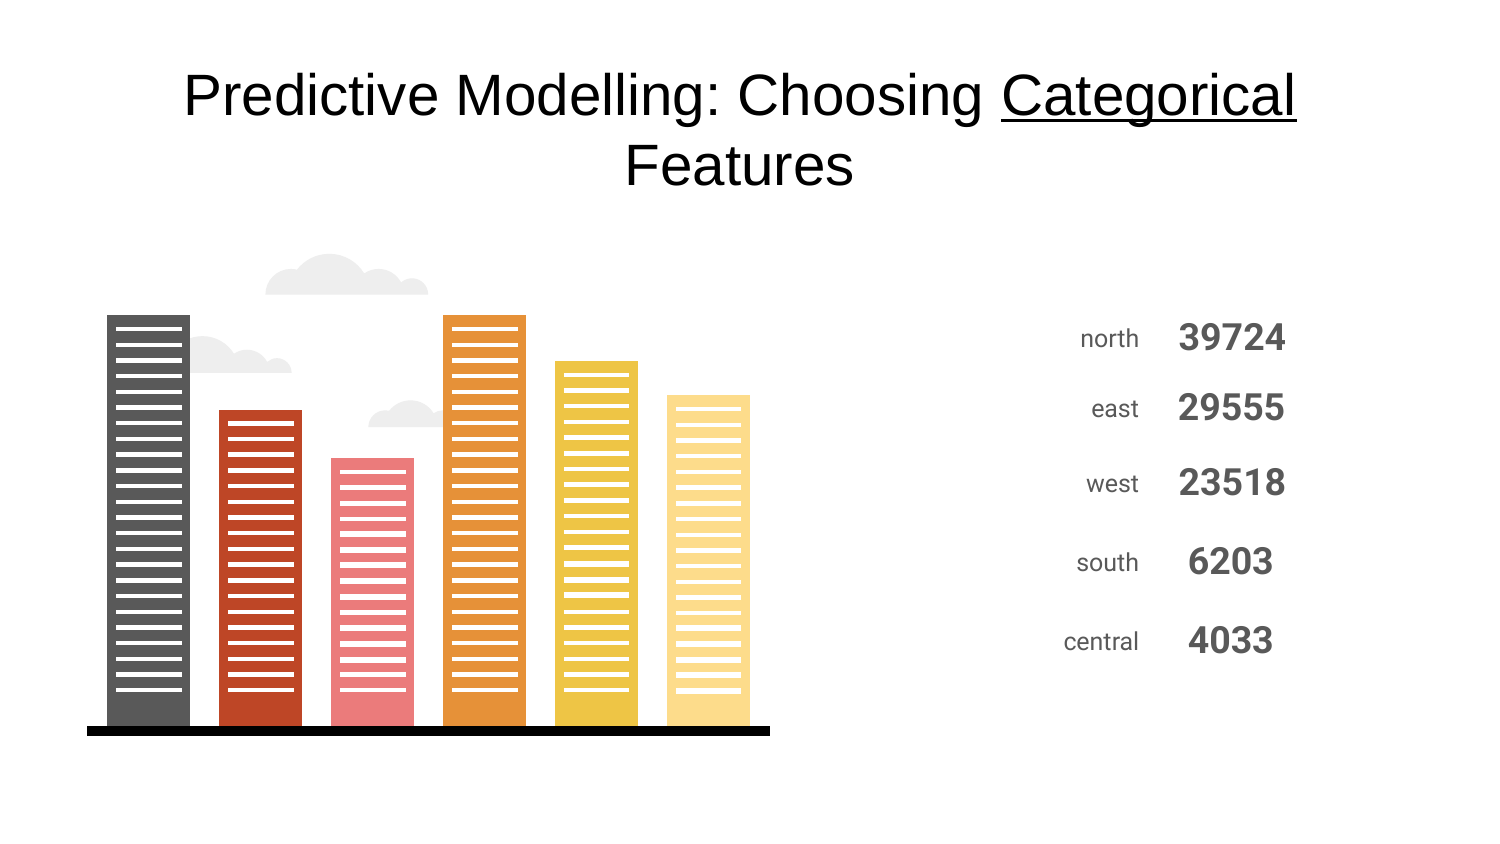

# Predictive Modelling: Choosing Categorical Features

north
39724
east
29555
west
23518
south
6203
central
4033